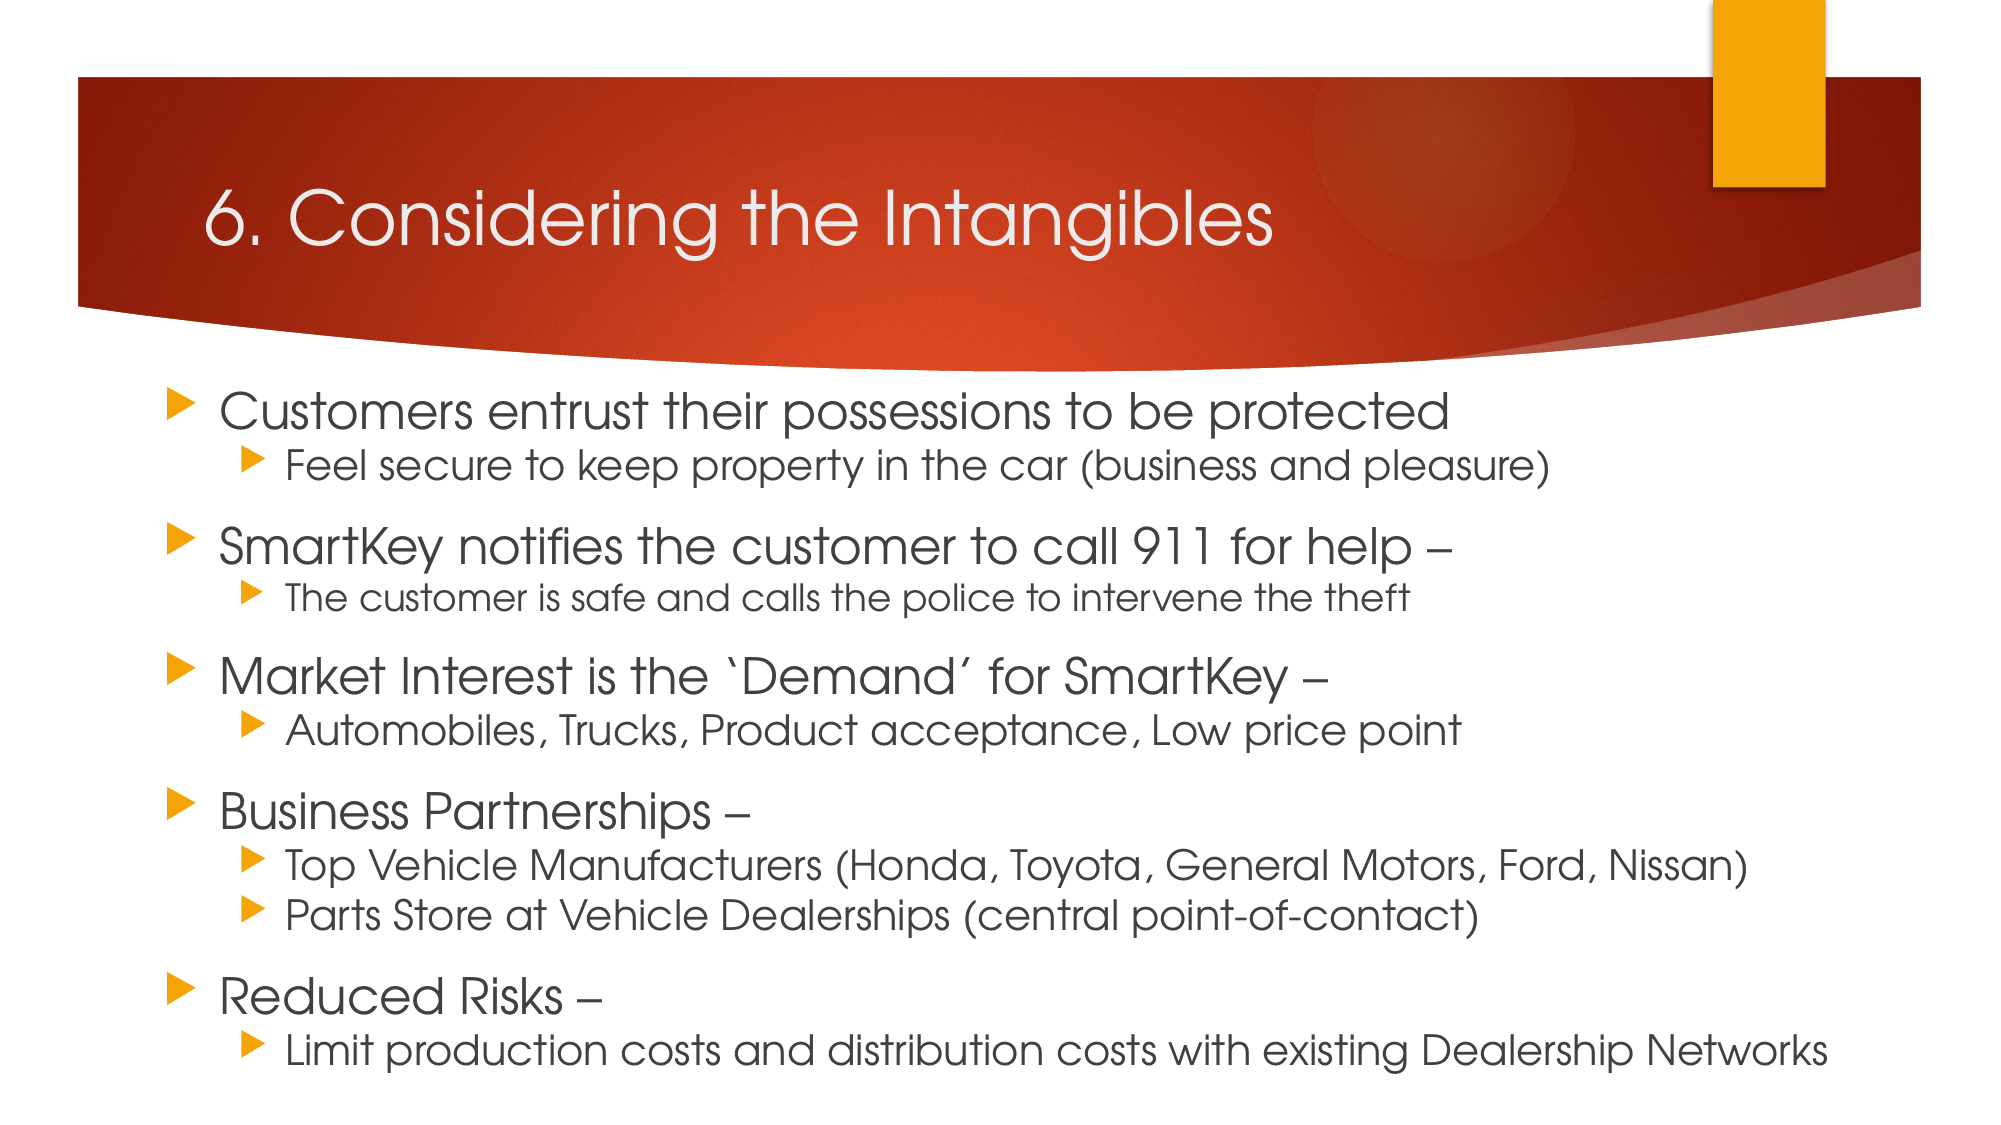

# 6. Considering the Intangibles
Customers entrust their possessions to be protected
Feel secure to keep property in the car (business and pleasure)
SmartKey notifies the customer to call 911 for help –
The customer is safe and calls the police to intervene the theft
Market Interest is the ‘Demand’ for SmartKey –
Automobiles, Trucks, Product acceptance, Low price point
Business Partnerships –
Top Vehicle Manufacturers (Honda, Toyota, General Motors, Ford, Nissan)
Parts Store at Vehicle Dealerships (central point-of-contact)
Reduced Risks –
Limit production costs and distribution costs with existing Dealership Networks